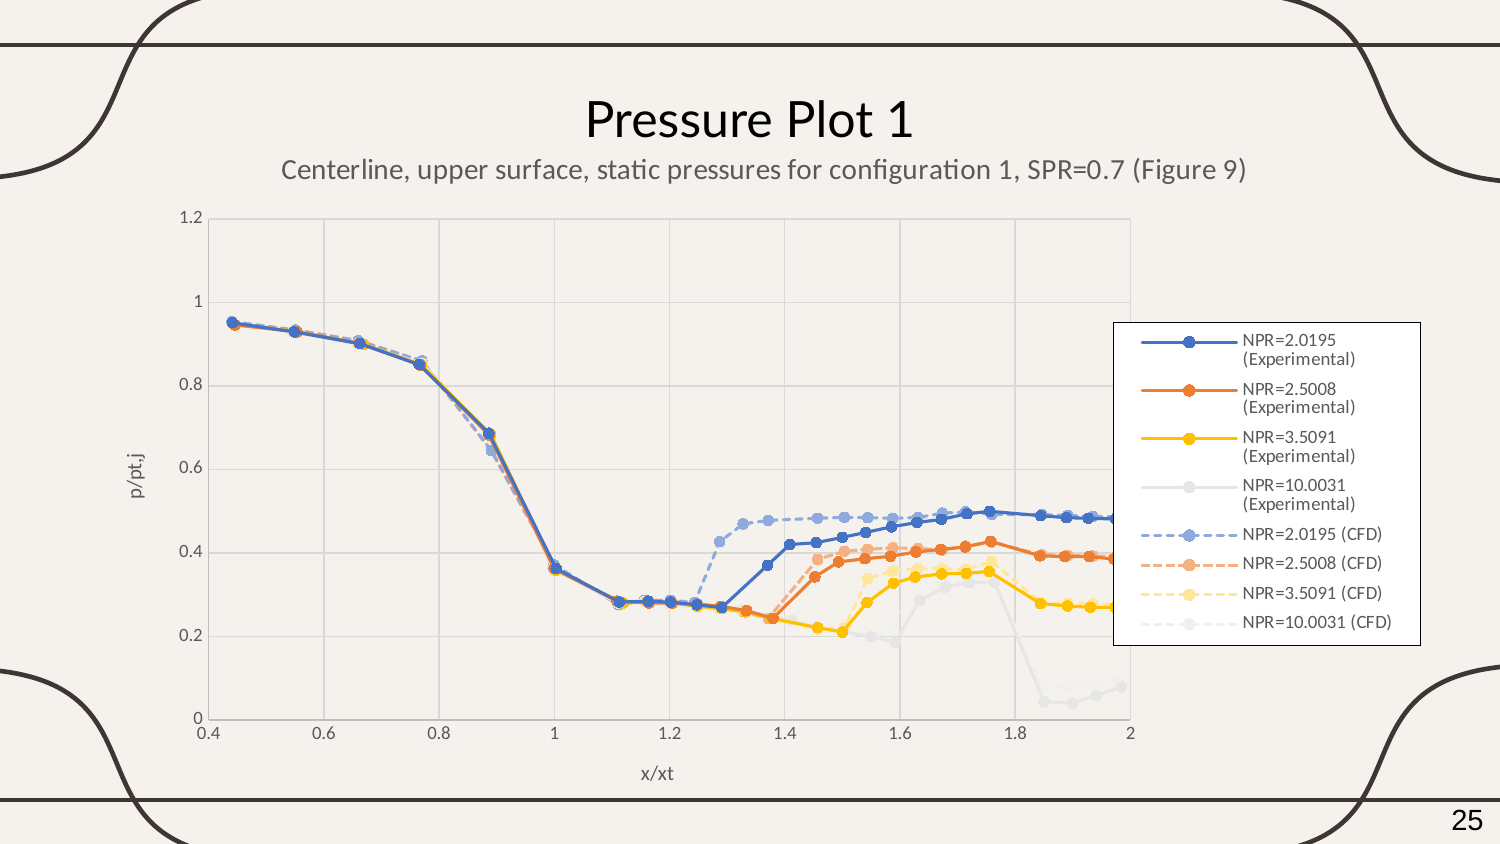

# Pressure Plot 1

### Chart: Centerline, upper surface, static pressures for configuration 1, SPR=0.7 (Figure 9)

| Category |  |  |  |  |  |  |  |  |
|---|---|---|---|---|---|---|---|---|
25